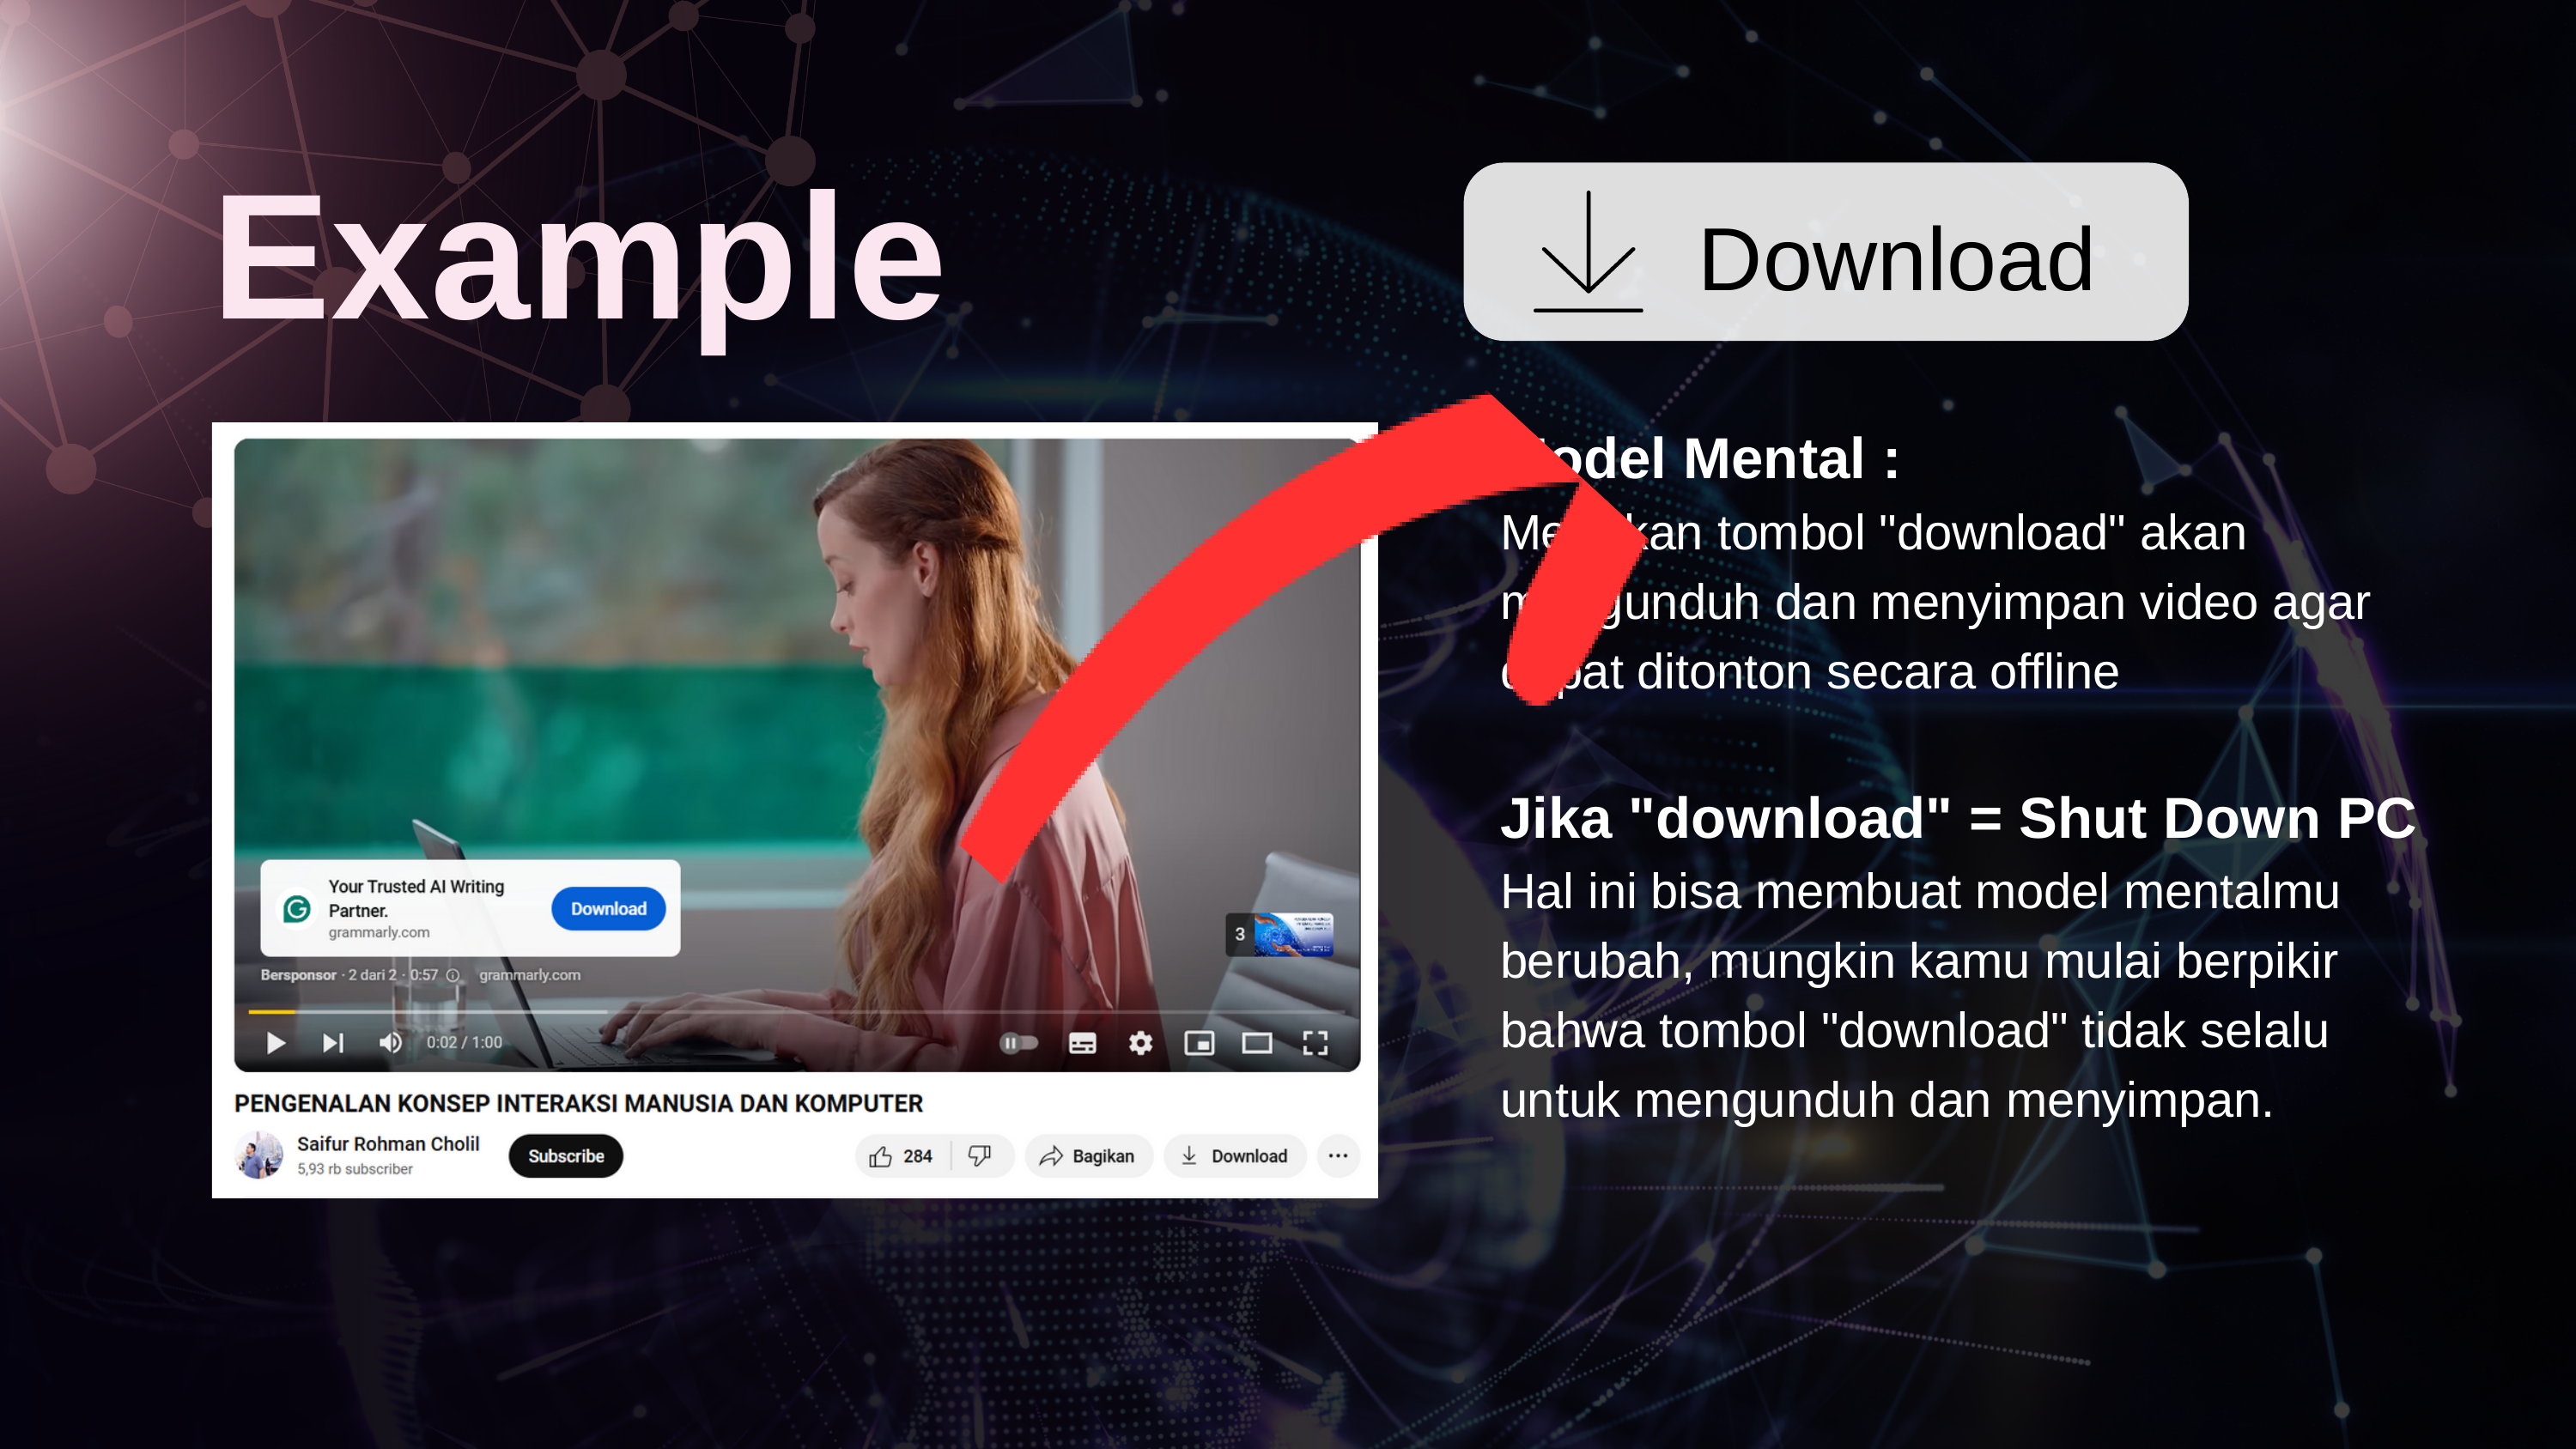

Example

Download

Model Mental :
Menekan tombol "download" akan mengunduh dan menyimpan video agar dapat ditonton secara offline

Jika "download" = Shut Down PC
Hal ini bisa membuat model mentalmu berubah, mungkin kamu mulai berpikir bahwa tombol "download" tidak selalu untuk mengunduh dan menyimpan.